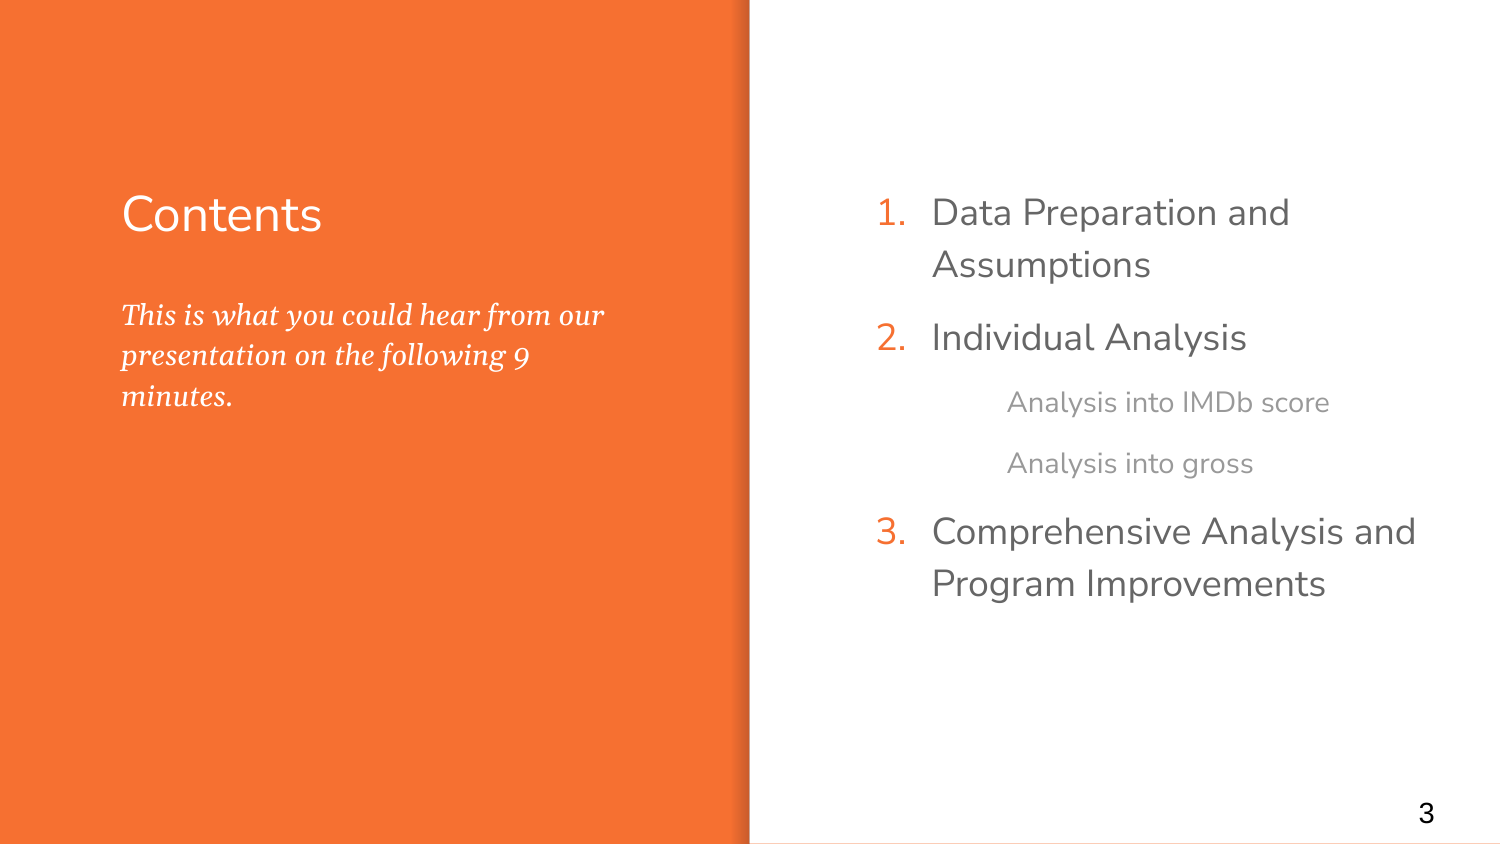

# Contents
Data Preparation and Assumptions
Individual Analysis
Analysis into IMDb score
Analysis into gross
Comprehensive Analysis and Program Improvements
This is what you could hear from our presentation on the following 9 minutes.
3